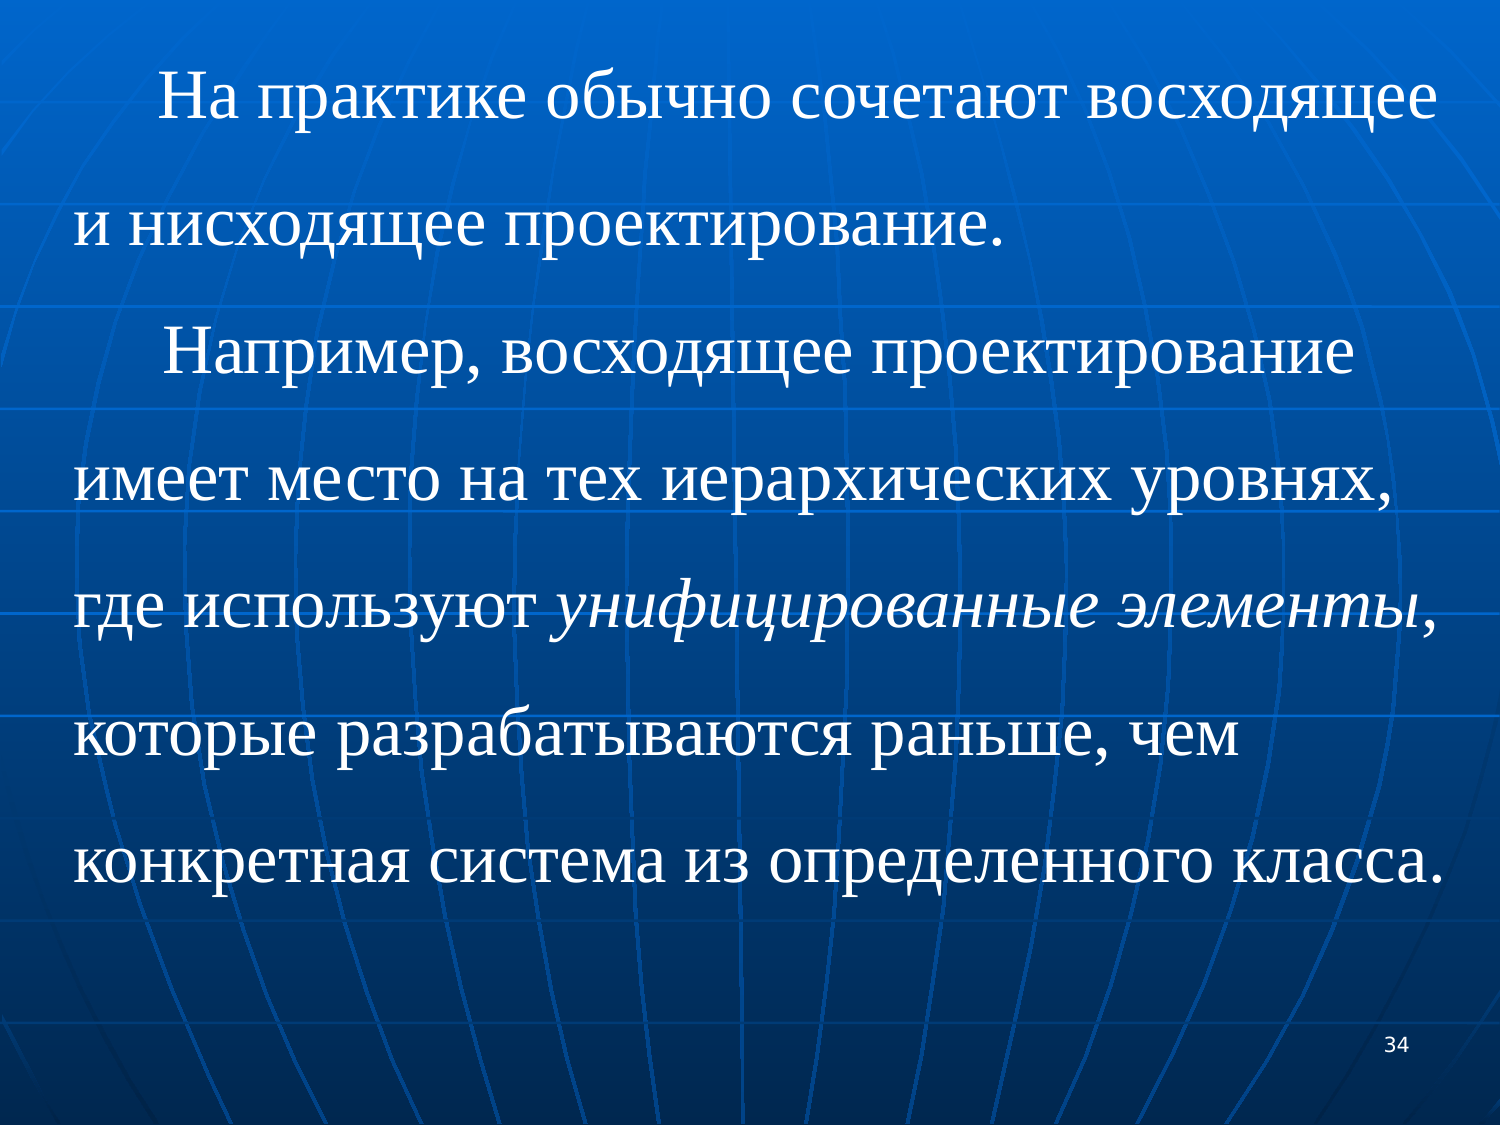

На практике обычно сочетают восходящее и нисходящее проектирование.
     Например, восходящее проектирование имеет место на тех иерархических уровнях, где используют унифицированные элементы, которые разрабатываются раньше, чем конкретная система из определенного класса.
34